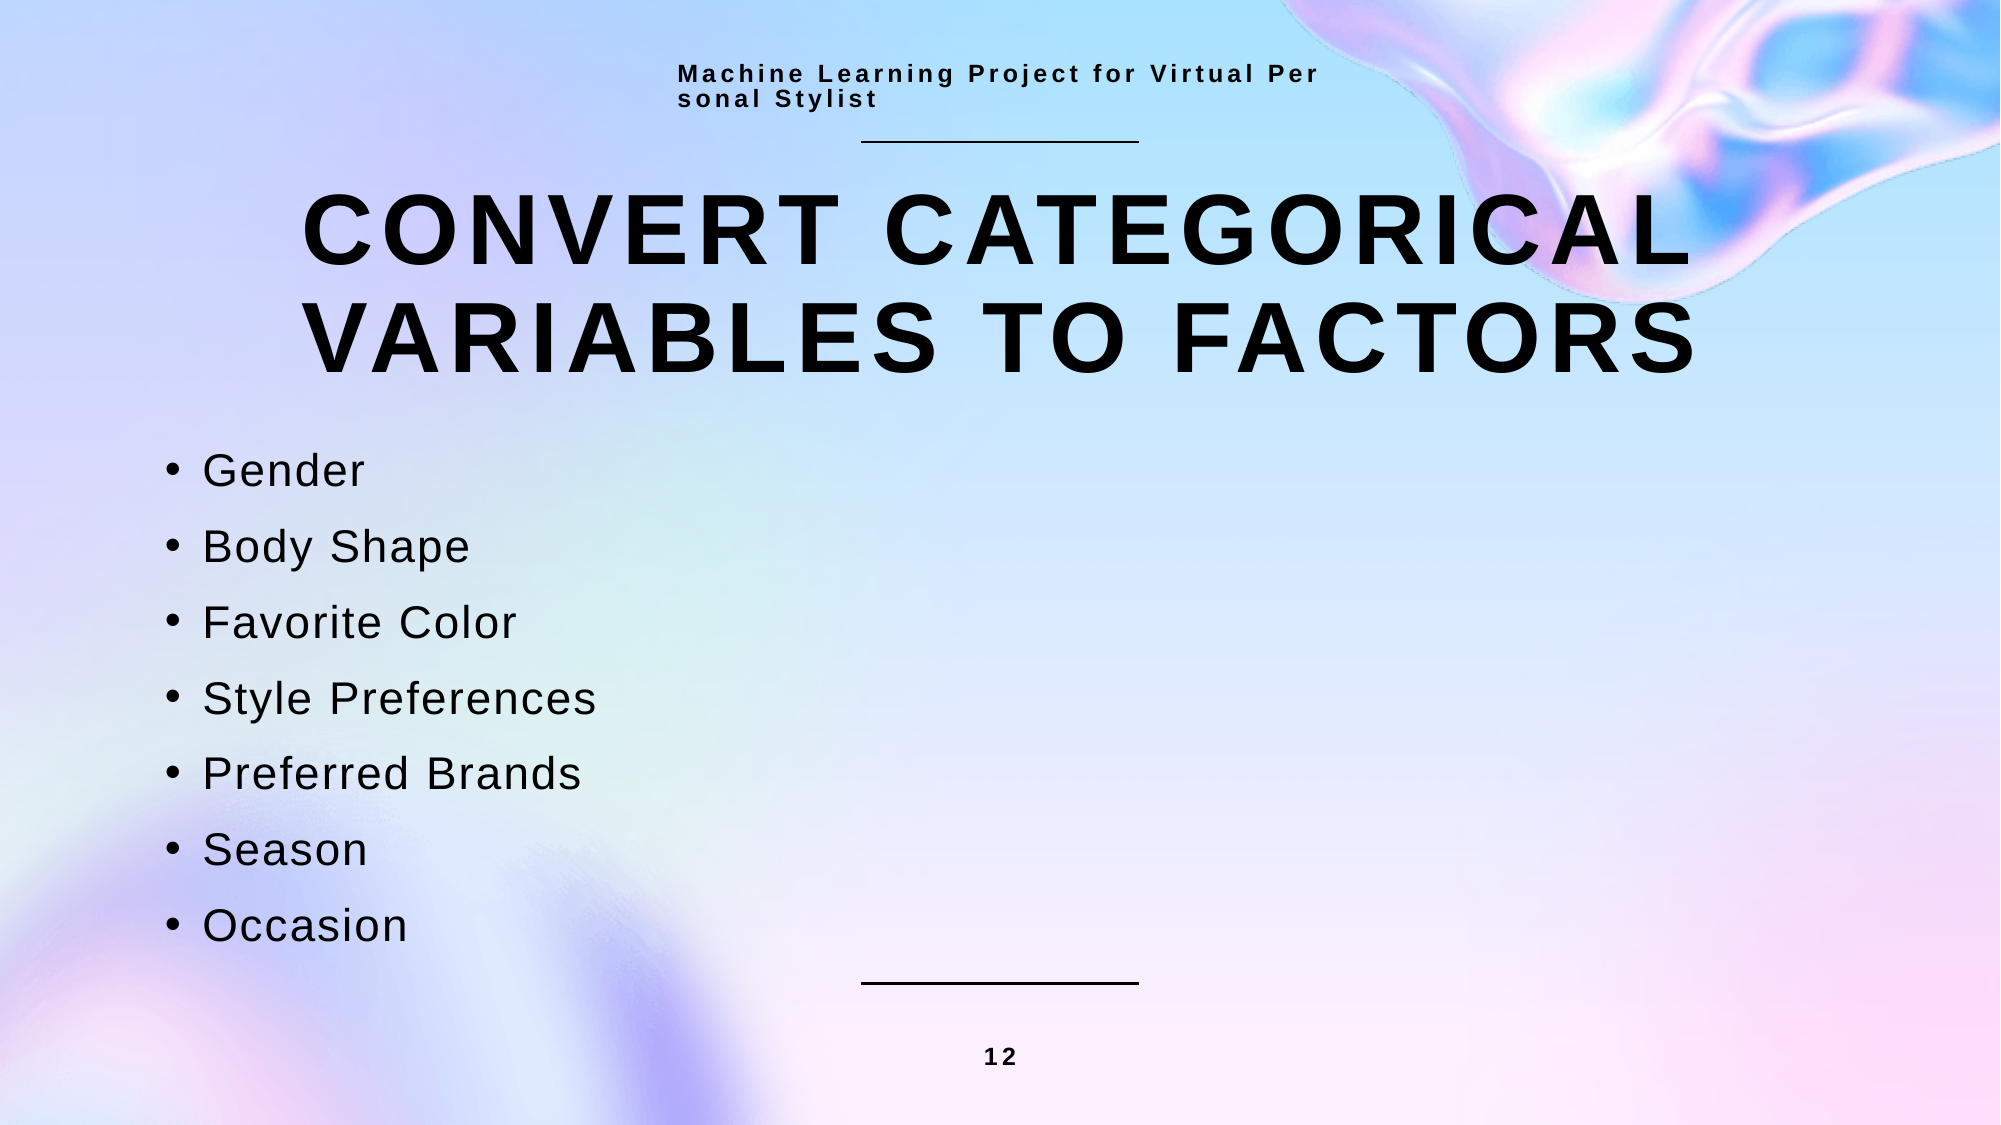

Machine Learning Project for Virtual Personal Stylist
# Convert categorical variables to factors

Gender
Body Shape
Favorite Color
Style Preferences
Preferred Brands
Season
Occasion

12